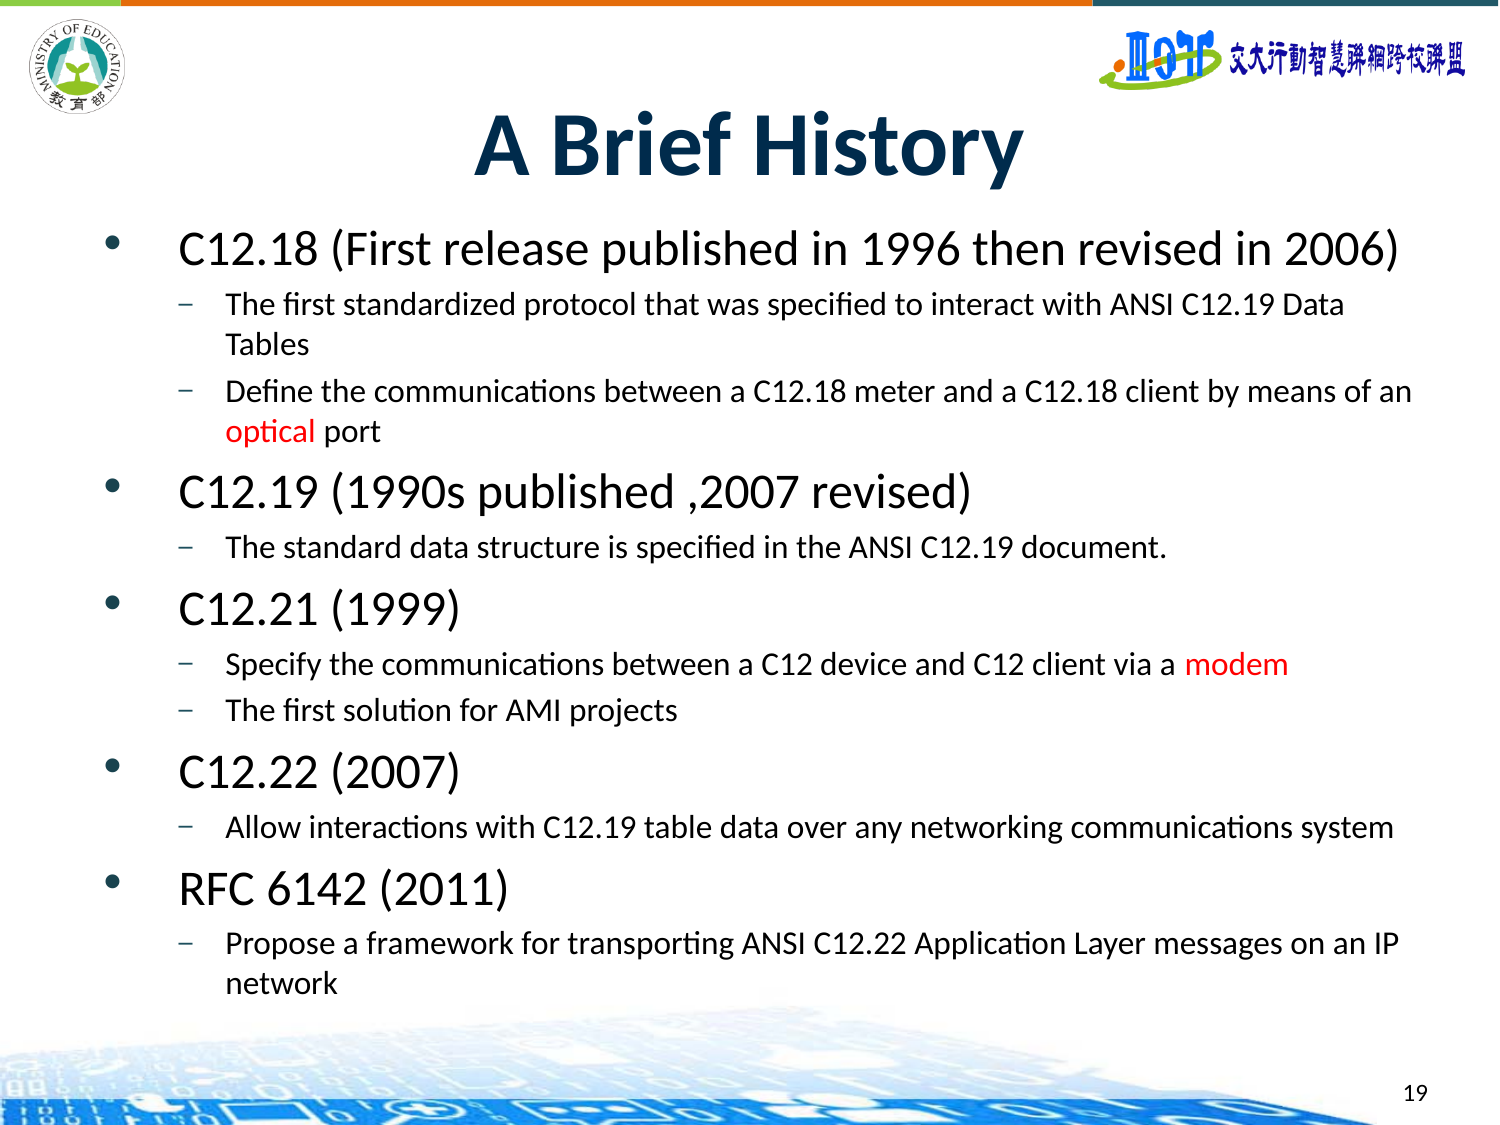

# A Brief History
C12.18 (First release published in 1996 then revised in 2006)
The first standardized protocol that was specified to interact with ANSI C12.19 Data Tables
Define the communications between a C12.18 meter and a C12.18 client by means of an optical port
C12.19 (1990s published ,2007 revised)
The standard data structure is specified in the ANSI C12.19 document.
C12.21 (1999)
Specify the communications between a C12 device and C12 client via a modem
The first solution for AMI projects
C12.22 (2007)
Allow interactions with C12.19 table data over any networking communications system
RFC 6142 (2011)
Propose a framework for transporting ANSI C12.22 Application Layer messages on an IP network

19